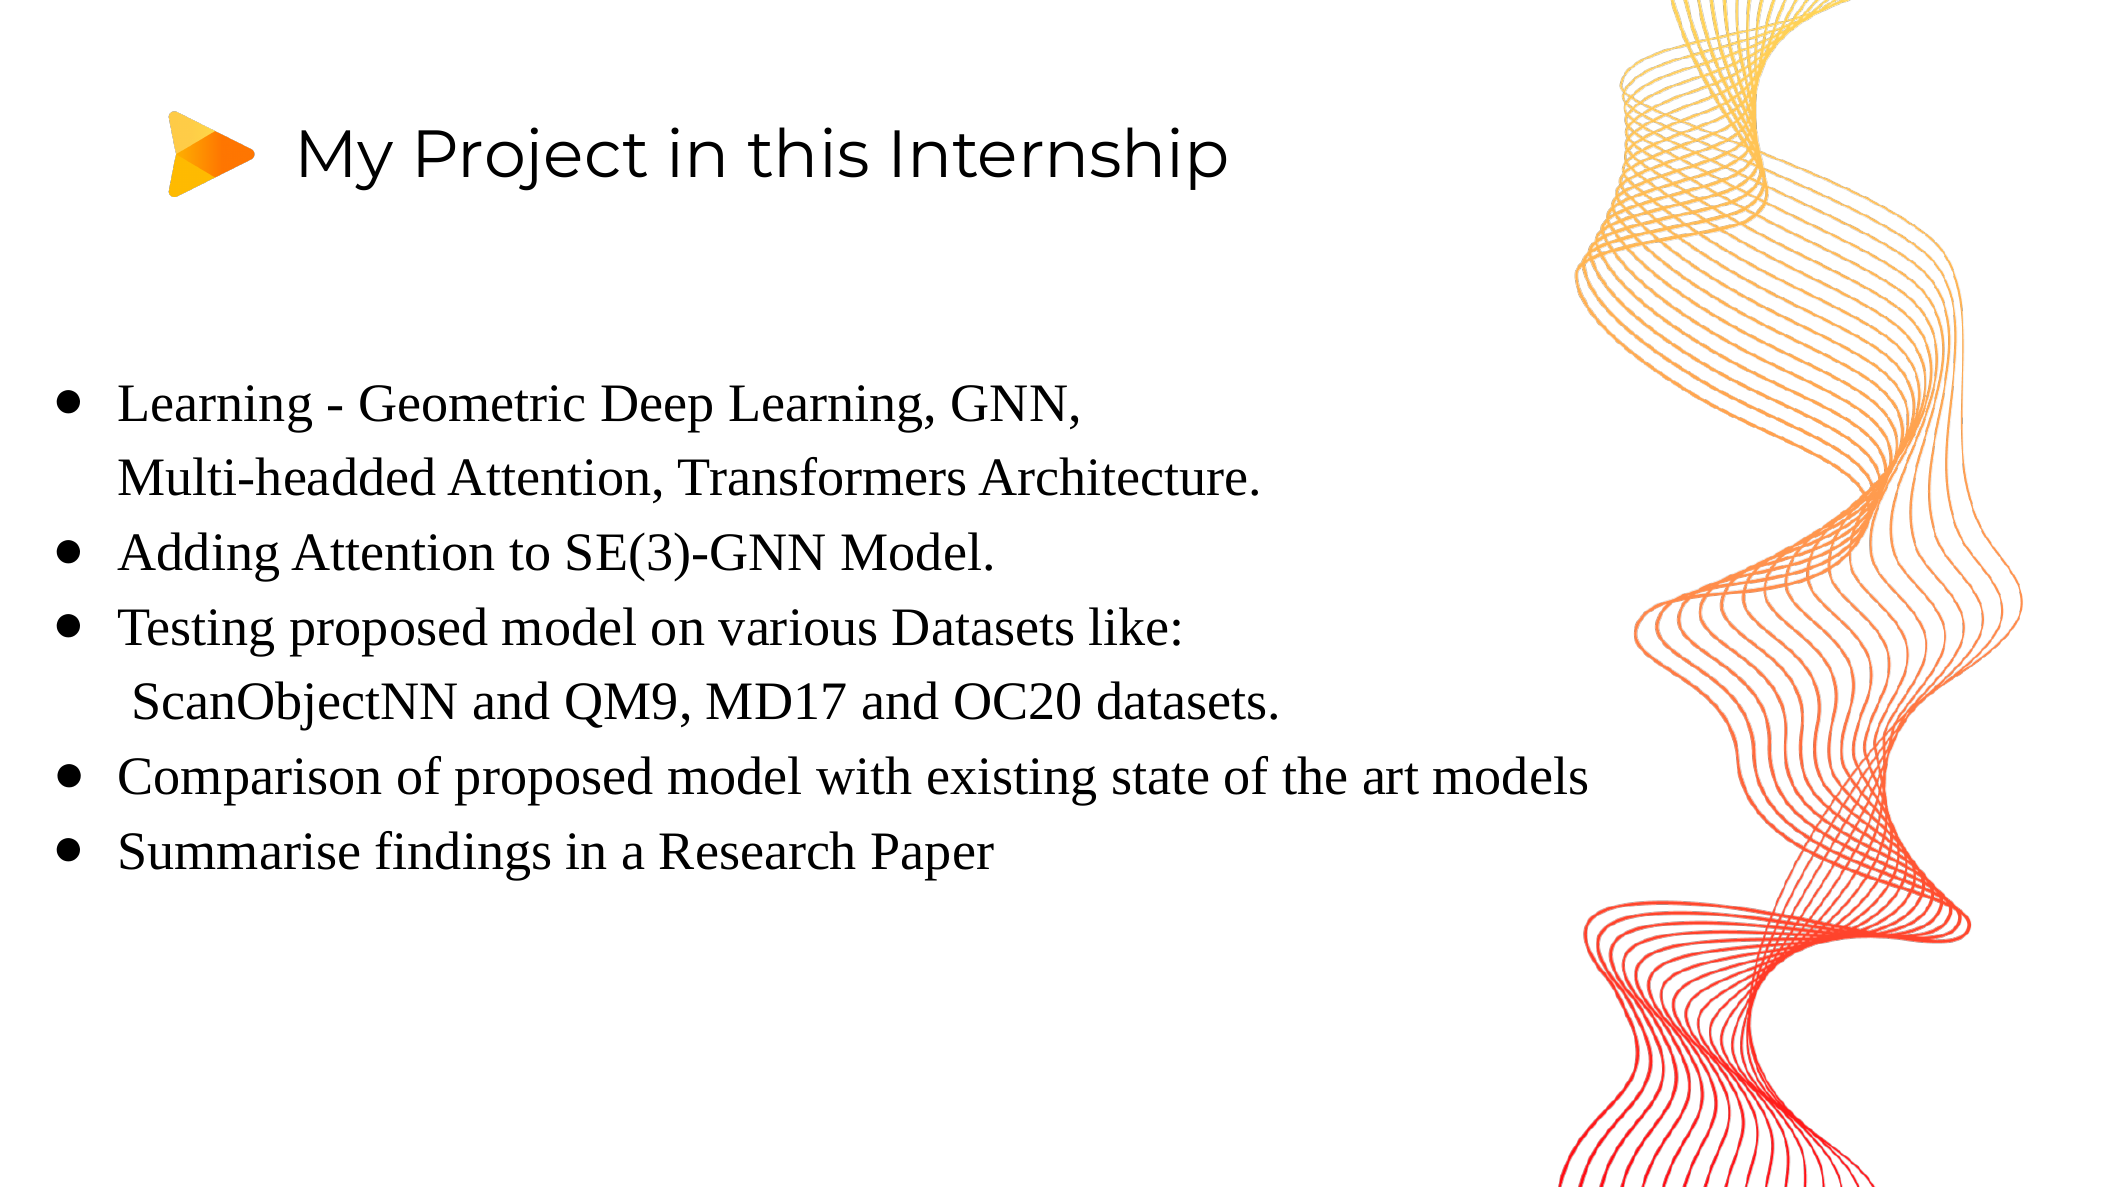

# My Project in this Internship
Learning - Geometric Deep Learning, GNN,
Multi-headded Attention, Transformers Architecture.
Adding Attention to SE(3)-GNN Model.
Testing proposed model on various Datasets like:
 ScanObjectNN and QM9, MD17 and OC20 datasets.
Comparison of proposed model with existing state of the art models
Summarise findings in a Research Paper